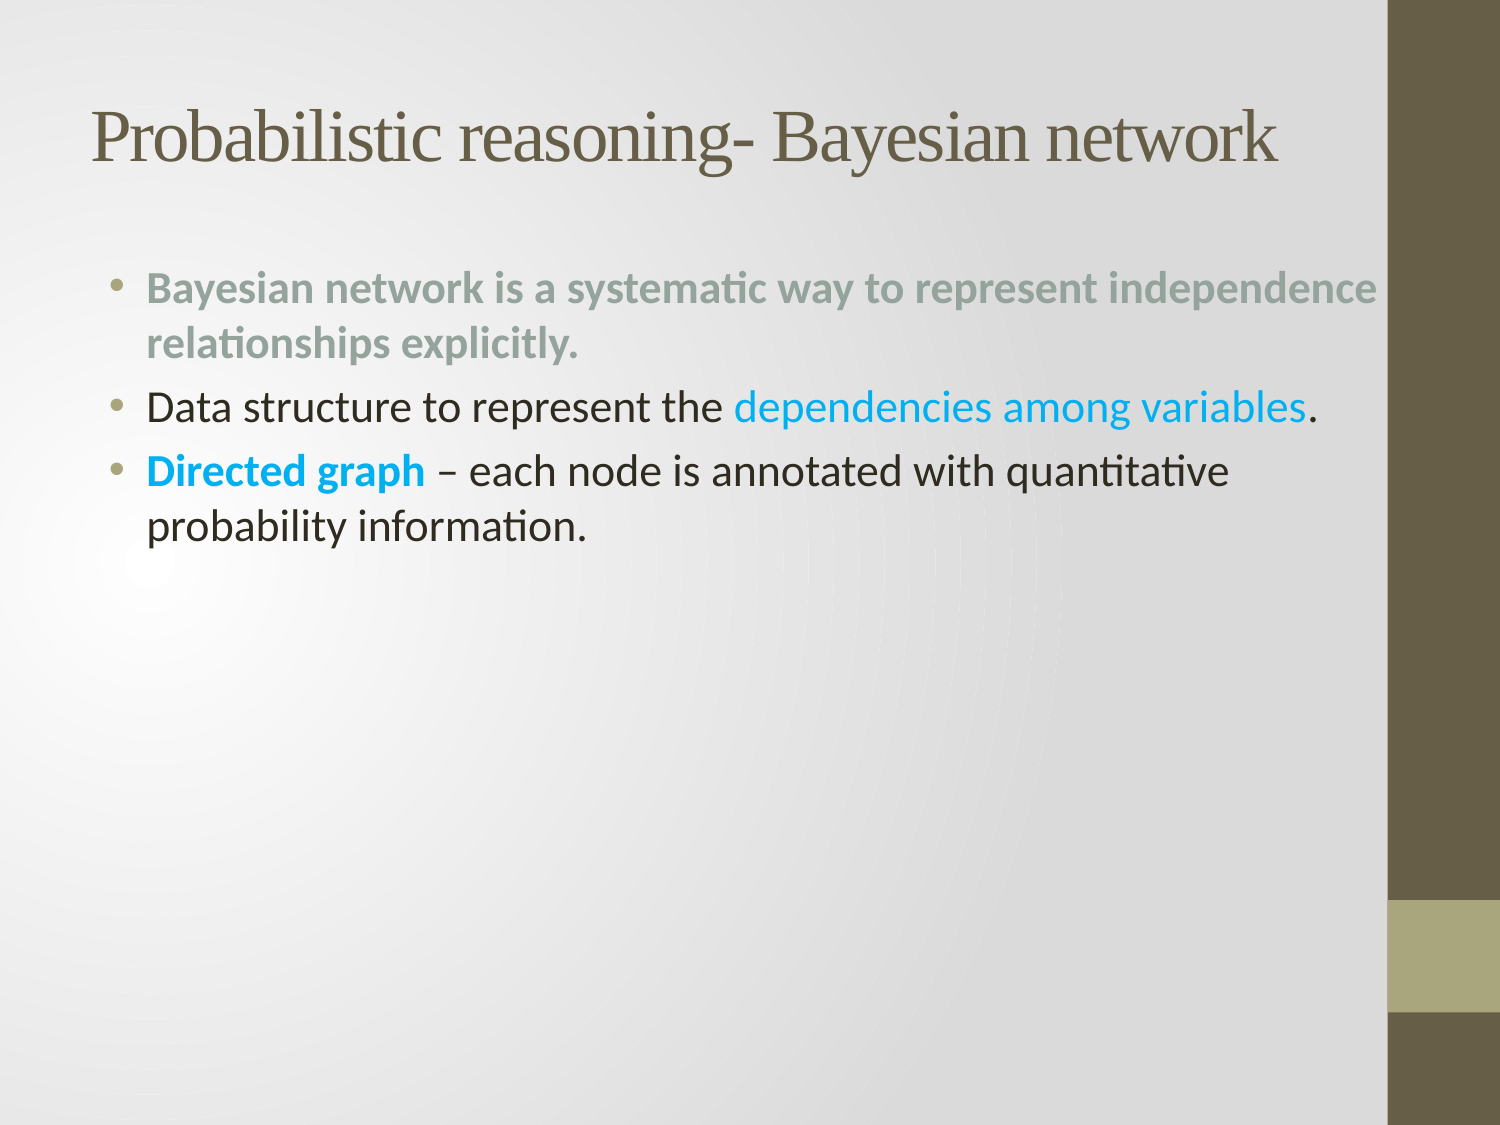

# Probabilistic reasoning- Bayesian network
Bayesian network is a systematic way to represent independence relationships explicitly.
Data structure to represent the dependencies among variables.
Directed graph – each node is annotated with quantitative probability information.